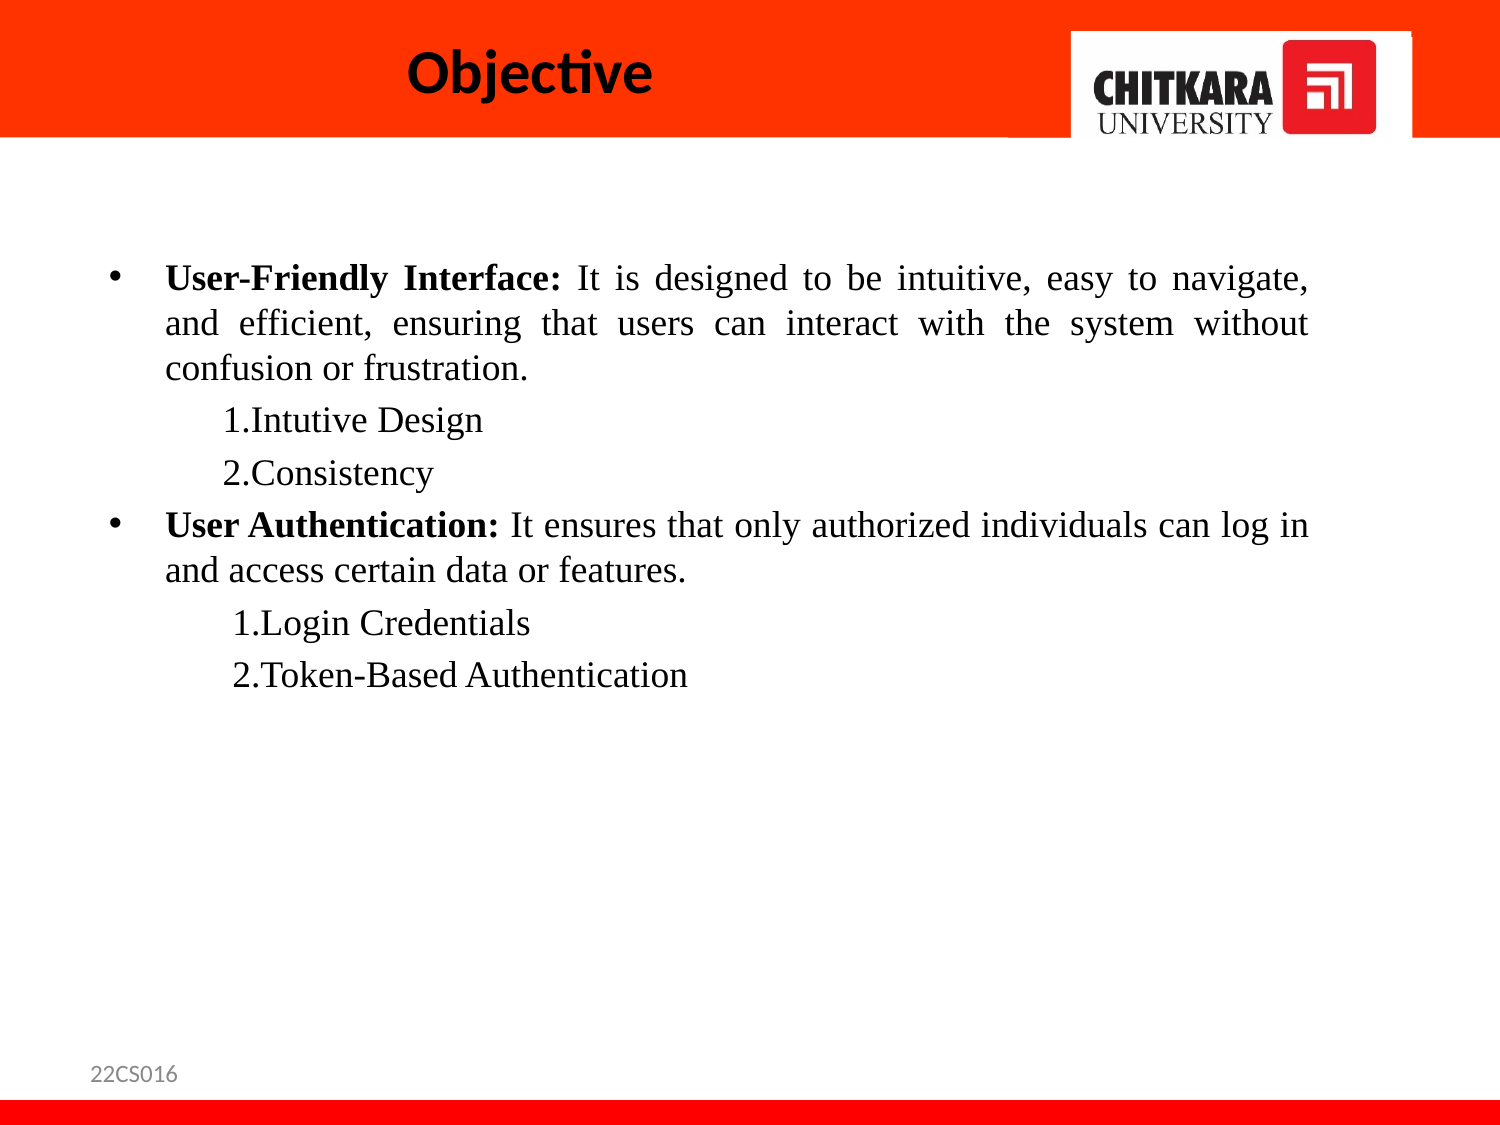

# Objective

User-Friendly Interface: It is designed to be intuitive, easy to navigate, and efficient, ensuring that users can interact with the system without confusion or frustration.
            1.Intutive Design
            2.Consistency
User Authentication: It ensures that only authorized individuals can log in and access certain data or features.
             1.Login Credentials
             2.Token-Based Authentication

22CS016
3